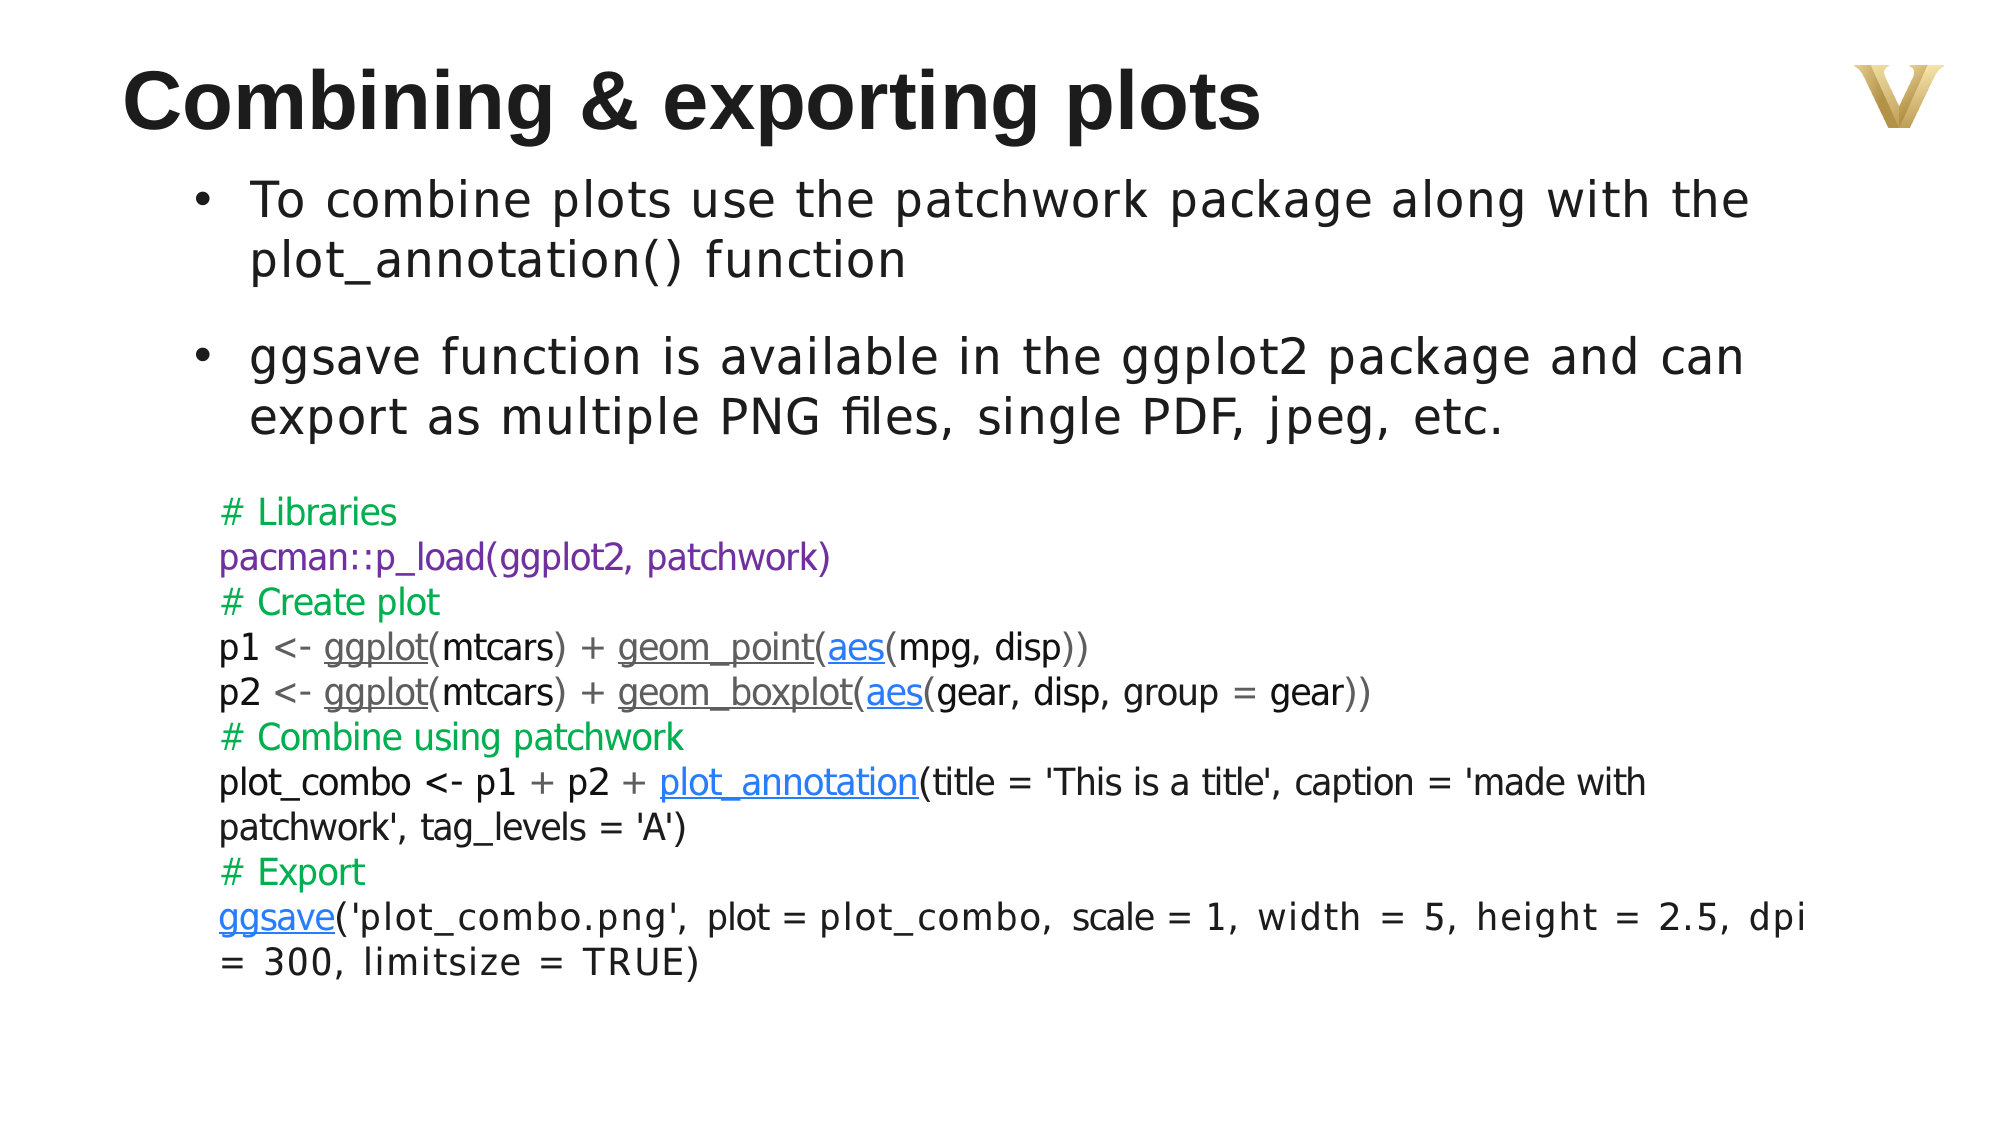

# Combining & exporting plots
To combine plots use the patchwork package along with the plot_annotation() function
ggsave function is available in the ggplot2 package and can export as multiple PNG files, single PDF, jpeg, etc.
# Libraries
pacman::p_load(ggplot2, patchwork)
# Create plot
p1 <- ggplot(mtcars) + geom_point(aes(mpg, disp))
p2 <- ggplot(mtcars) + geom_boxplot(aes(gear, disp, group = gear))
# Combine using patchwork
plot_combo <- p1 + p2 + plot_annotation(title = 'This is a title', caption = 'made with patchwork', tag_levels = 'A')
# Export
ggsave('plot_combo.png', plot = plot_combo, scale = 1, width = 5, height = 2.5, dpi = 300, limitsize = TRUE)